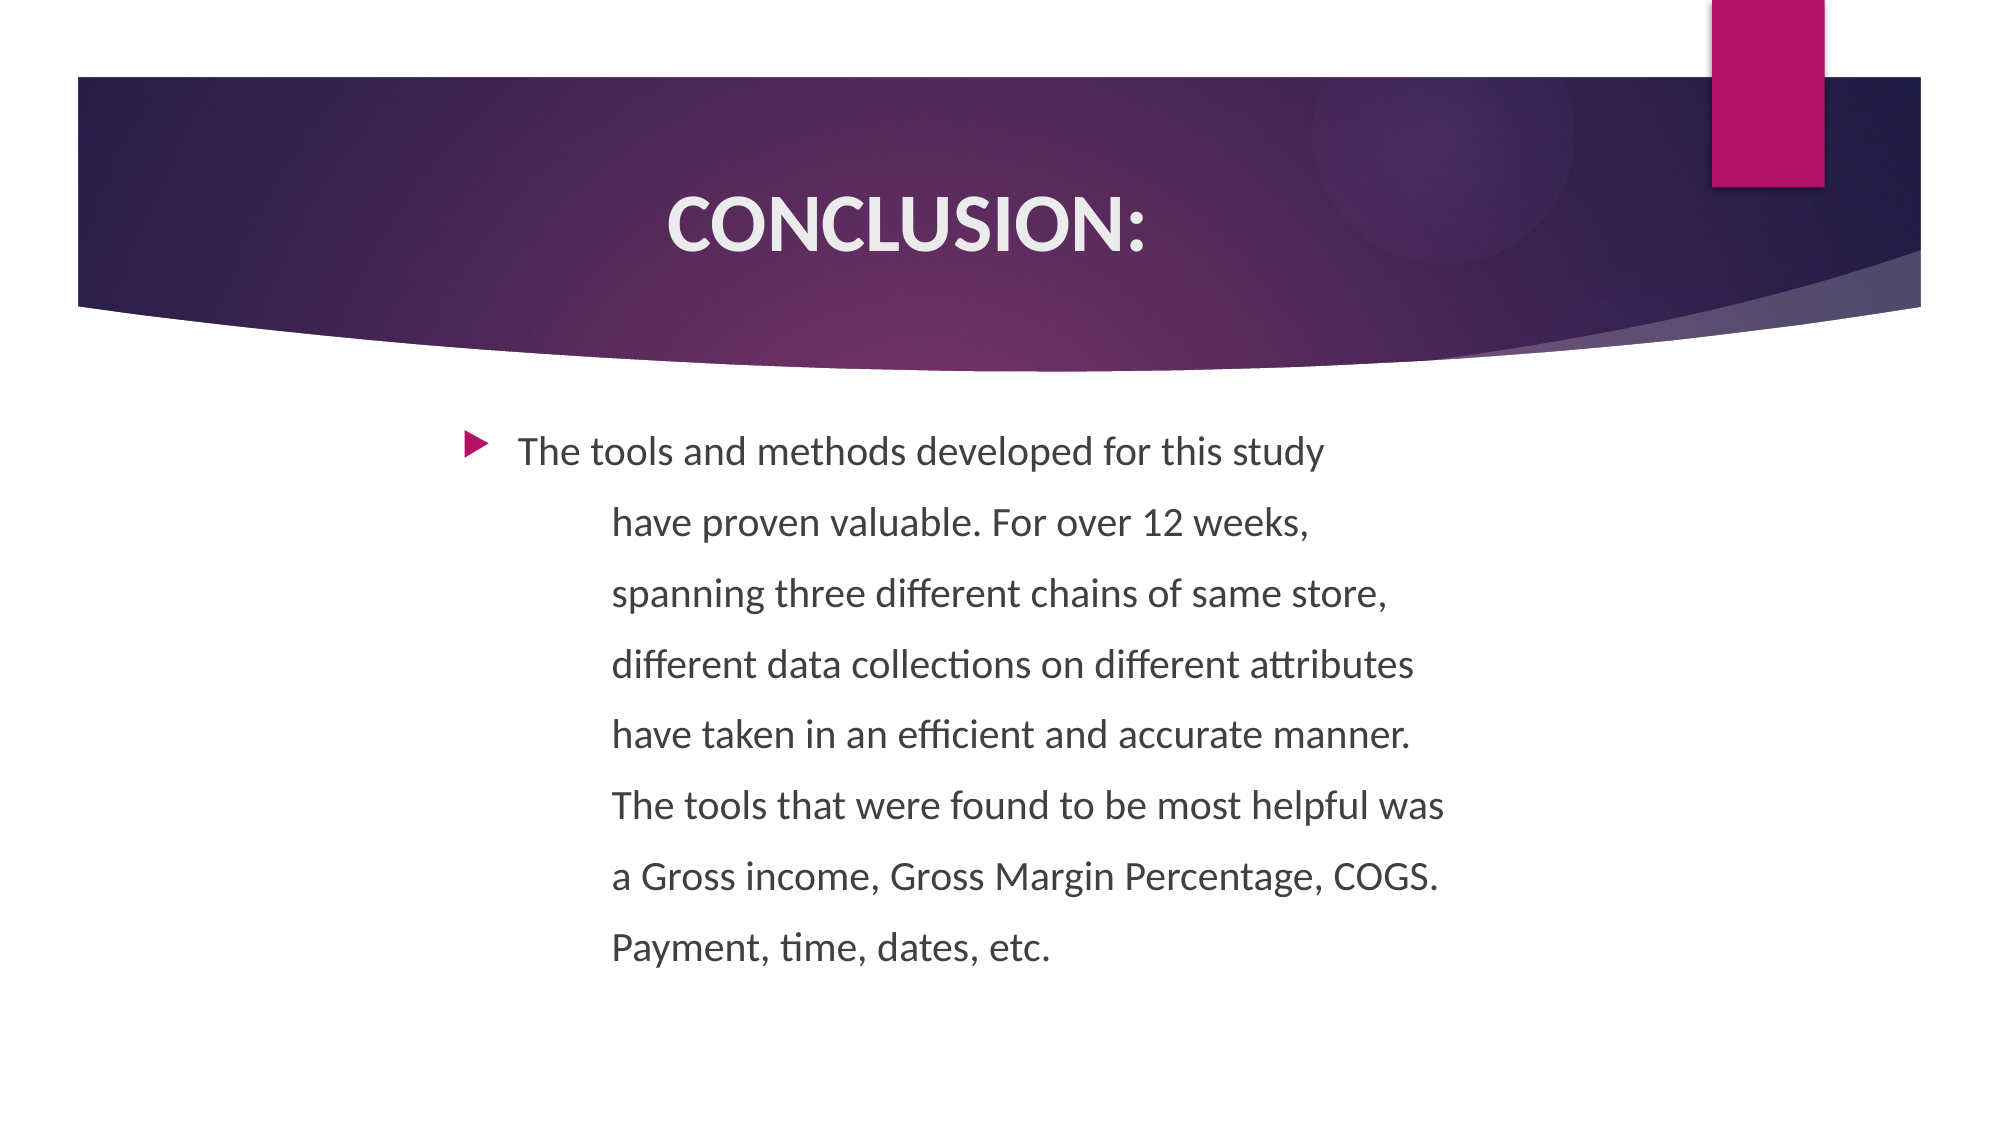

# CONCLUSION:
The tools and methods developed for this study
	have proven valuable. For over 12 weeks,
	spanning three different chains of same store,
	different data collections on different attributes
	have taken in an efficient and accurate manner.
	The tools that were found to be most helpful was
	a Gross income, Gross Margin Percentage, COGS.
	Payment, time, dates, etc.